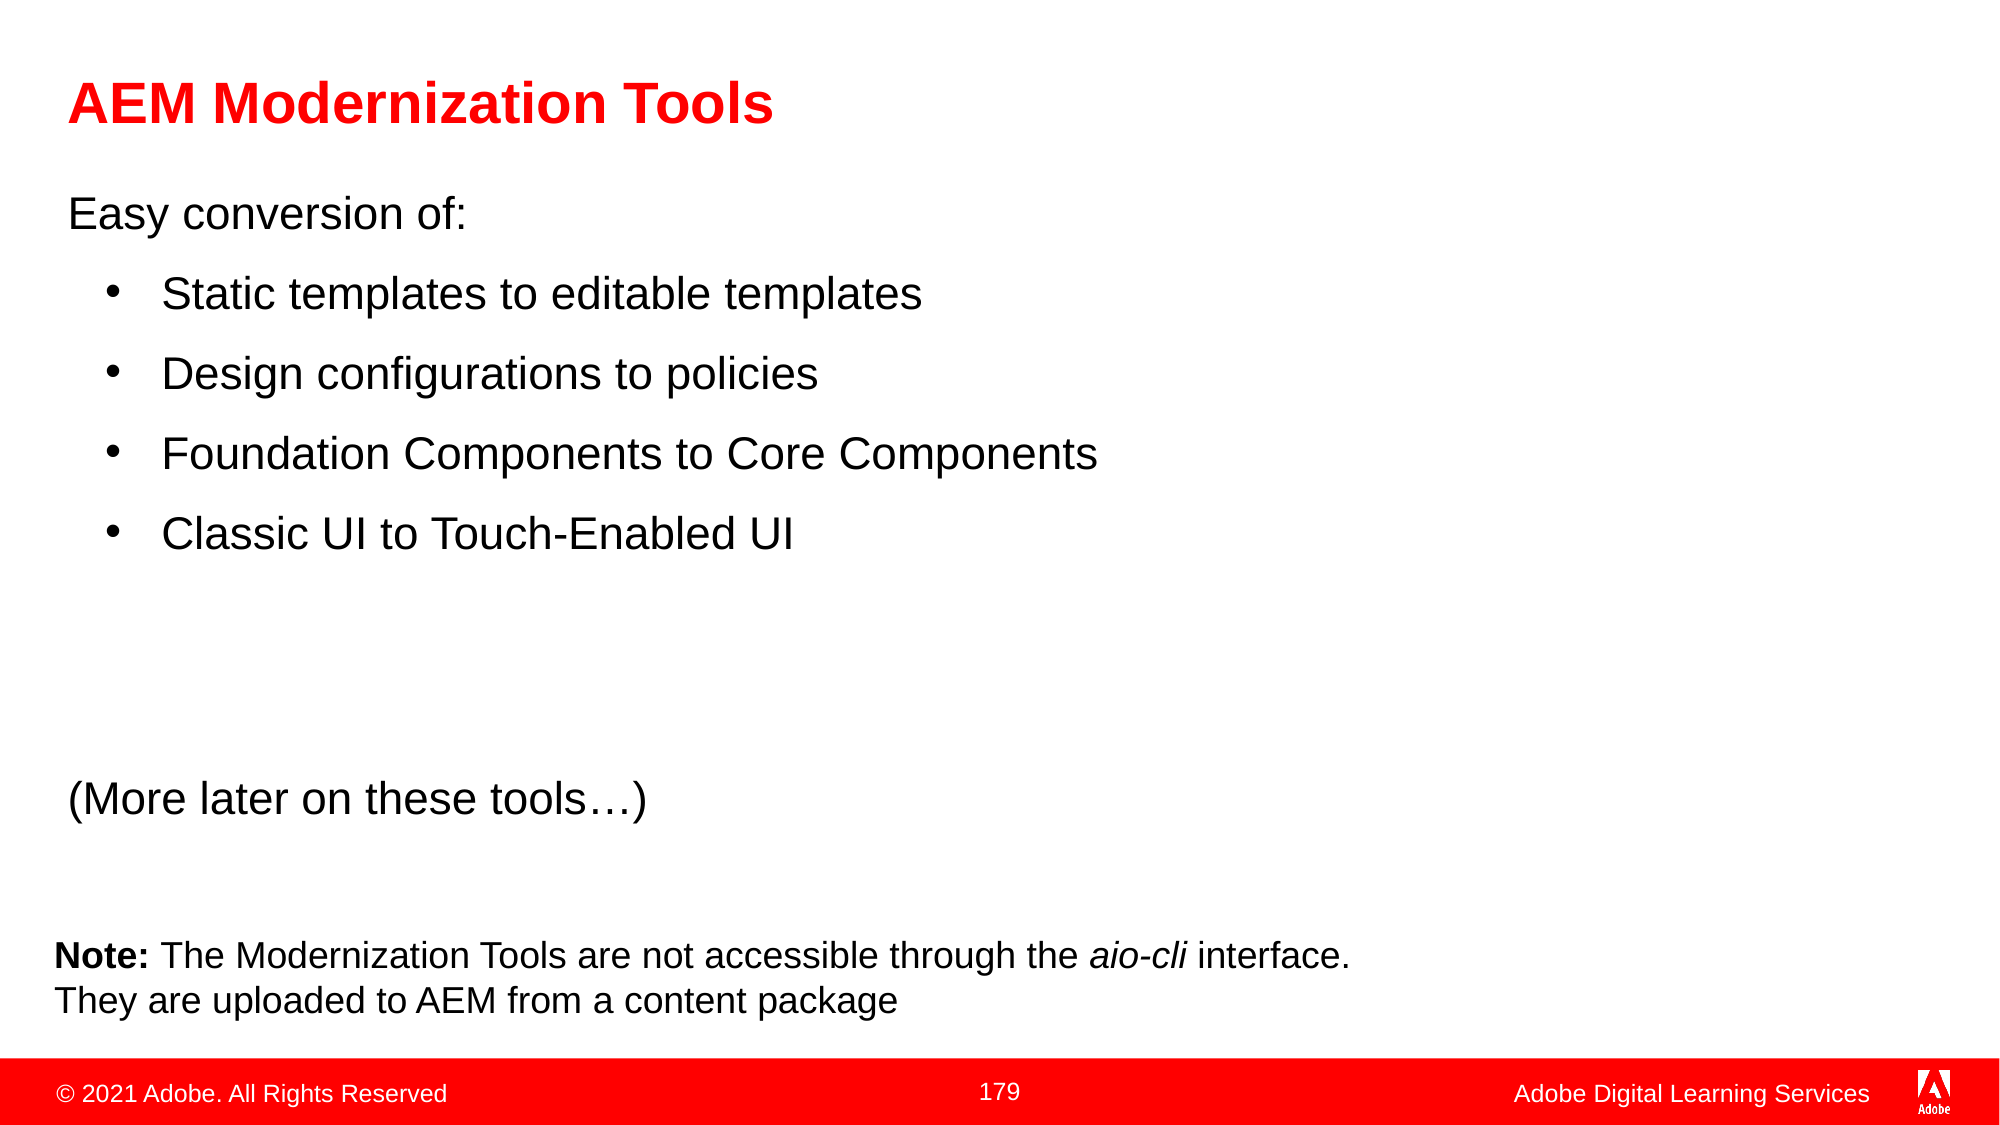

# AEM Modernization Tools
Easy conversion of:
Static templates to editable templates
Design configurations to policies
Foundation Components to Core Components
Classic UI to Touch-Enabled UI

(More later on these tools…)

Note: The Modernization Tools are not accessible through the aio-cli interface.
They are uploaded to AEM from a content package